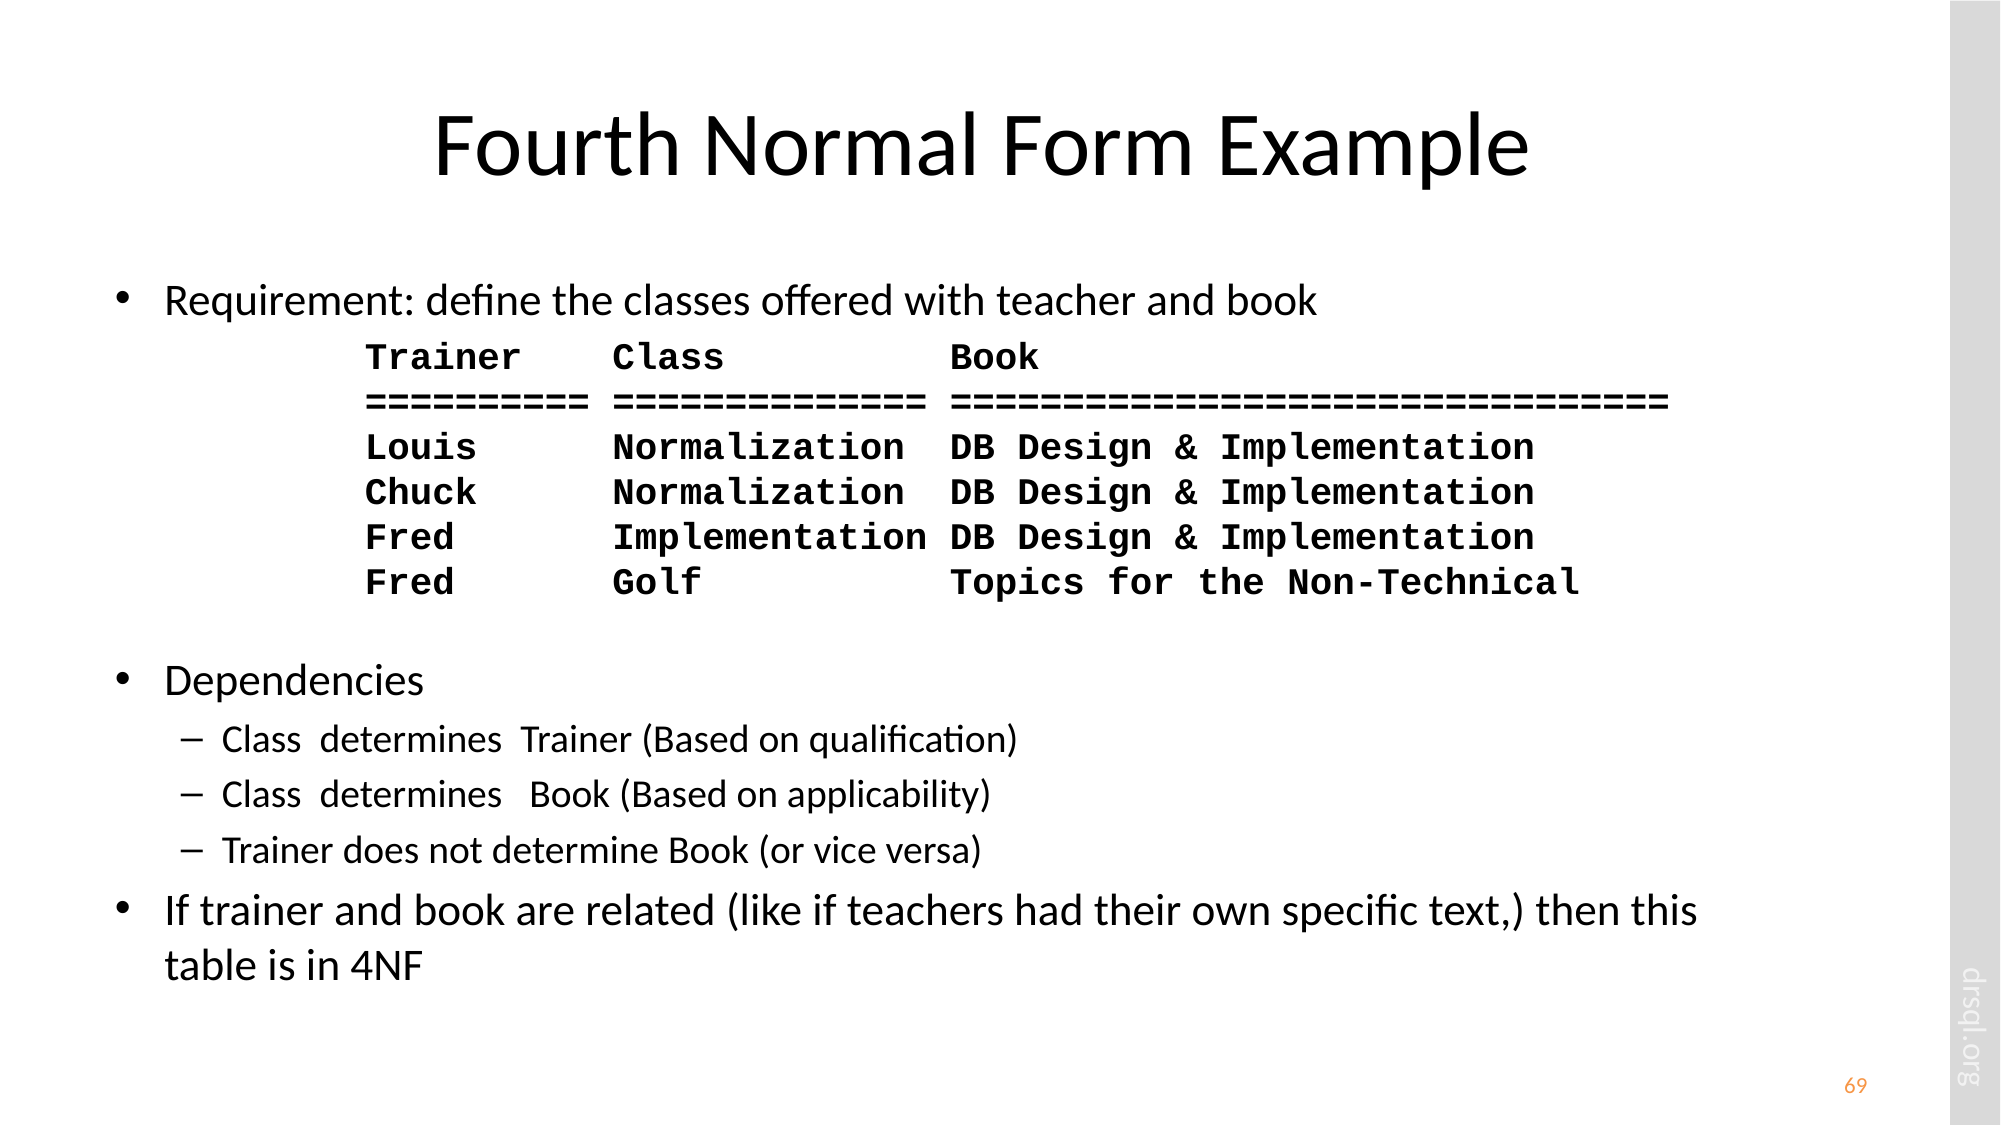

# Fourth Normal Form Example
Requirement: define the classes offered with teacher and book

Dependencies
Class  determines  Trainer (Based on qualification)
Class  determines   Book (Based on applicability)
Trainer does not determine Book (or vice versa)
If trainer and book are related (like if teachers had their own specific text,) then this table is in 4NF
Trainer    Class          Book
========== ============== ================================
Louis      Normalization  DB Design & Implementation
Chuck      Normalization  DB Design & Implementation
Fred       Implementation DB Design & Implementation
Fred       Golf           Topics for the Non-Technical